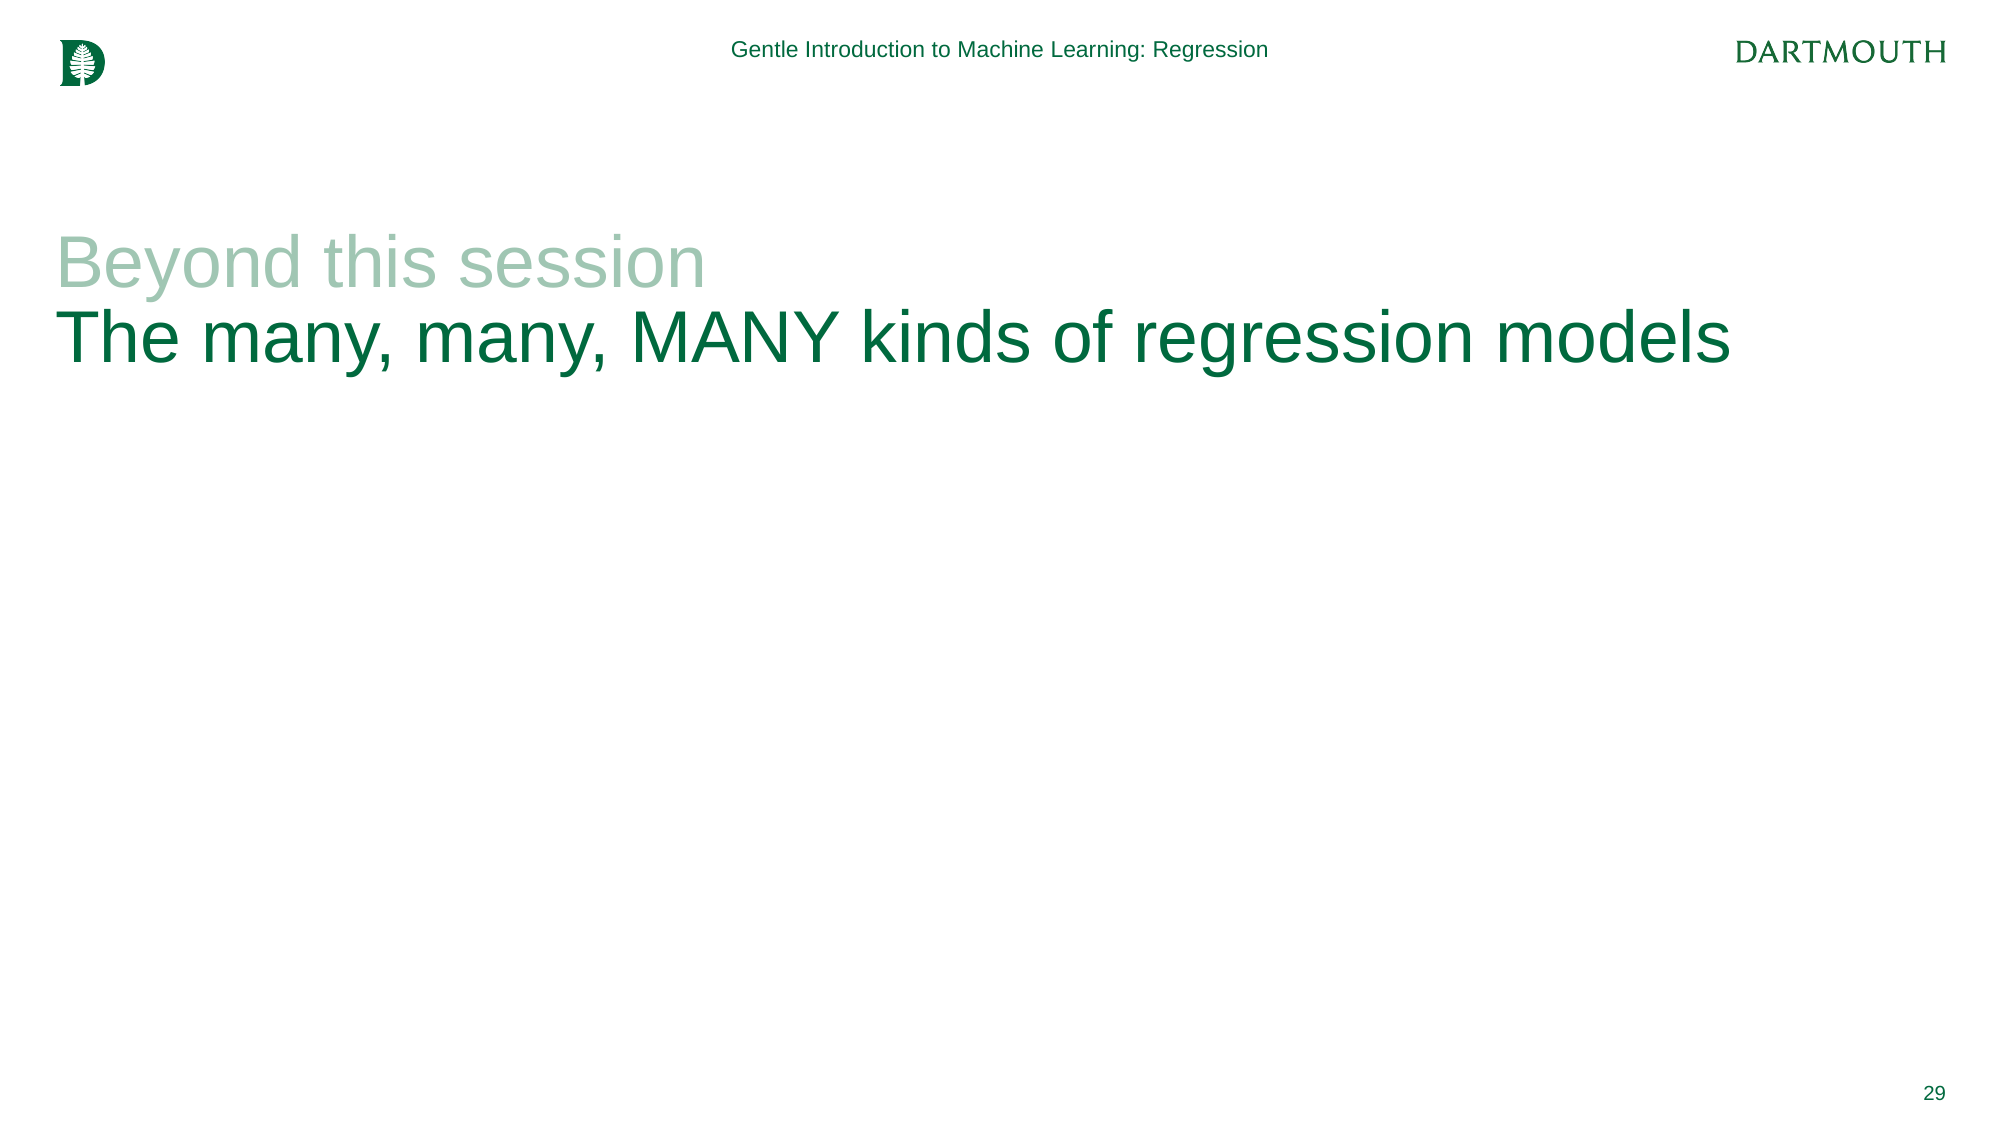

Gentle Introduction to Machine Learning: Regression
# Beyond this session The many, many, MANY kinds of regression models

29